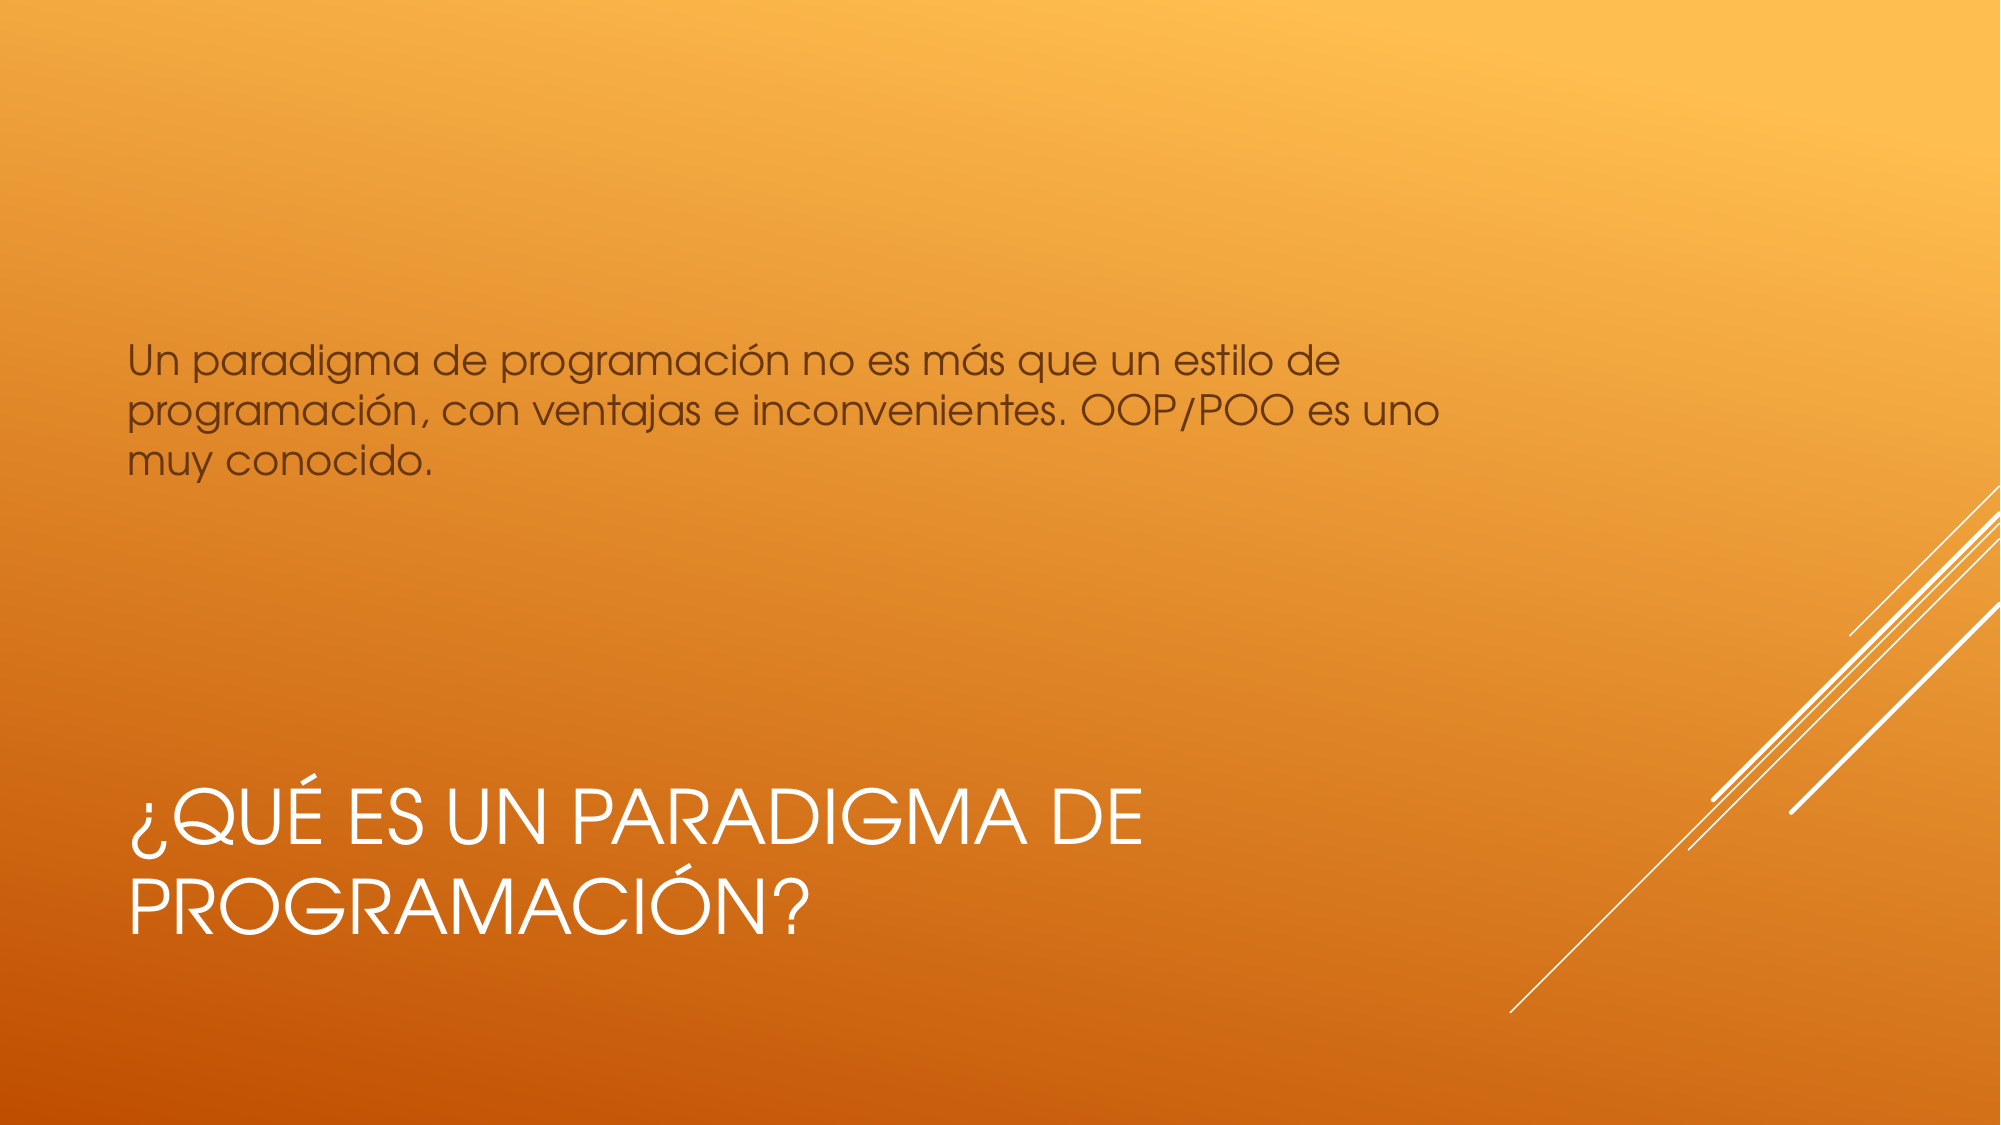

Un paradigma de programación no es más que un estilo de programación, con ventajas e inconvenientes. OOP/POO es uno muy conocido.
# ¿Qué es un paradigma de programación?